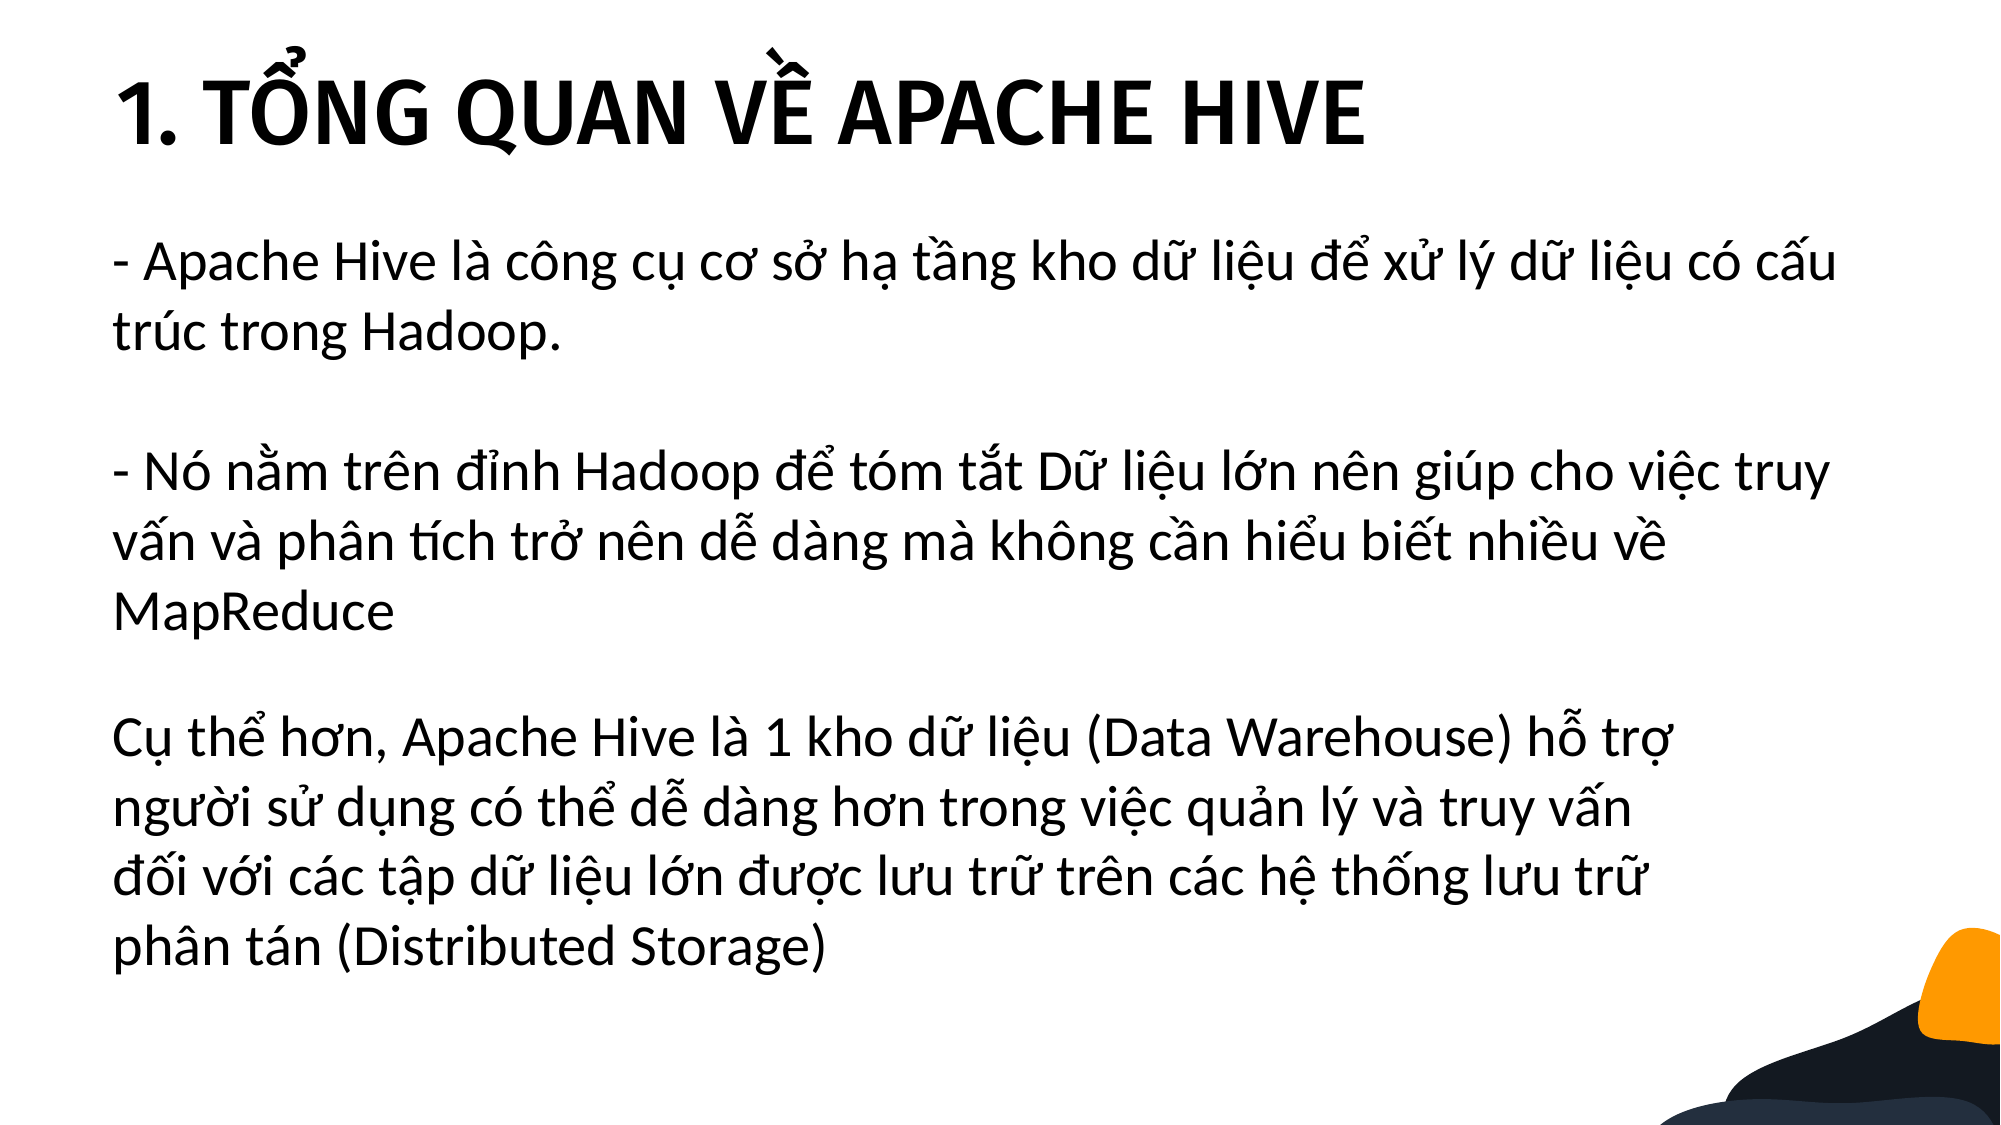

1. TỔNG QUAN VỀ APACHE HIVE
- Apache Hive là công cụ cơ sở hạ tầng kho dữ liệu để xử lý dữ liệu có cấu trúc trong Hadoop.

- Nó nằm trên đỉnh Hadoop để tóm tắt Dữ liệu lớn nên giúp cho việc truy vấn và phân tích trở nên dễ dàng mà không cần hiểu biết nhiều về MapReduce
Cụ thể hơn, Apache Hive là 1 kho dữ liệu (Data Warehouse) hỗ trợ người sử dụng có thể dễ dàng hơn trong việc quản lý và truy vấn đối với các tập dữ liệu lớn được lưu trữ trên các hệ thống lưu trữ phân tán (Distributed Storage)